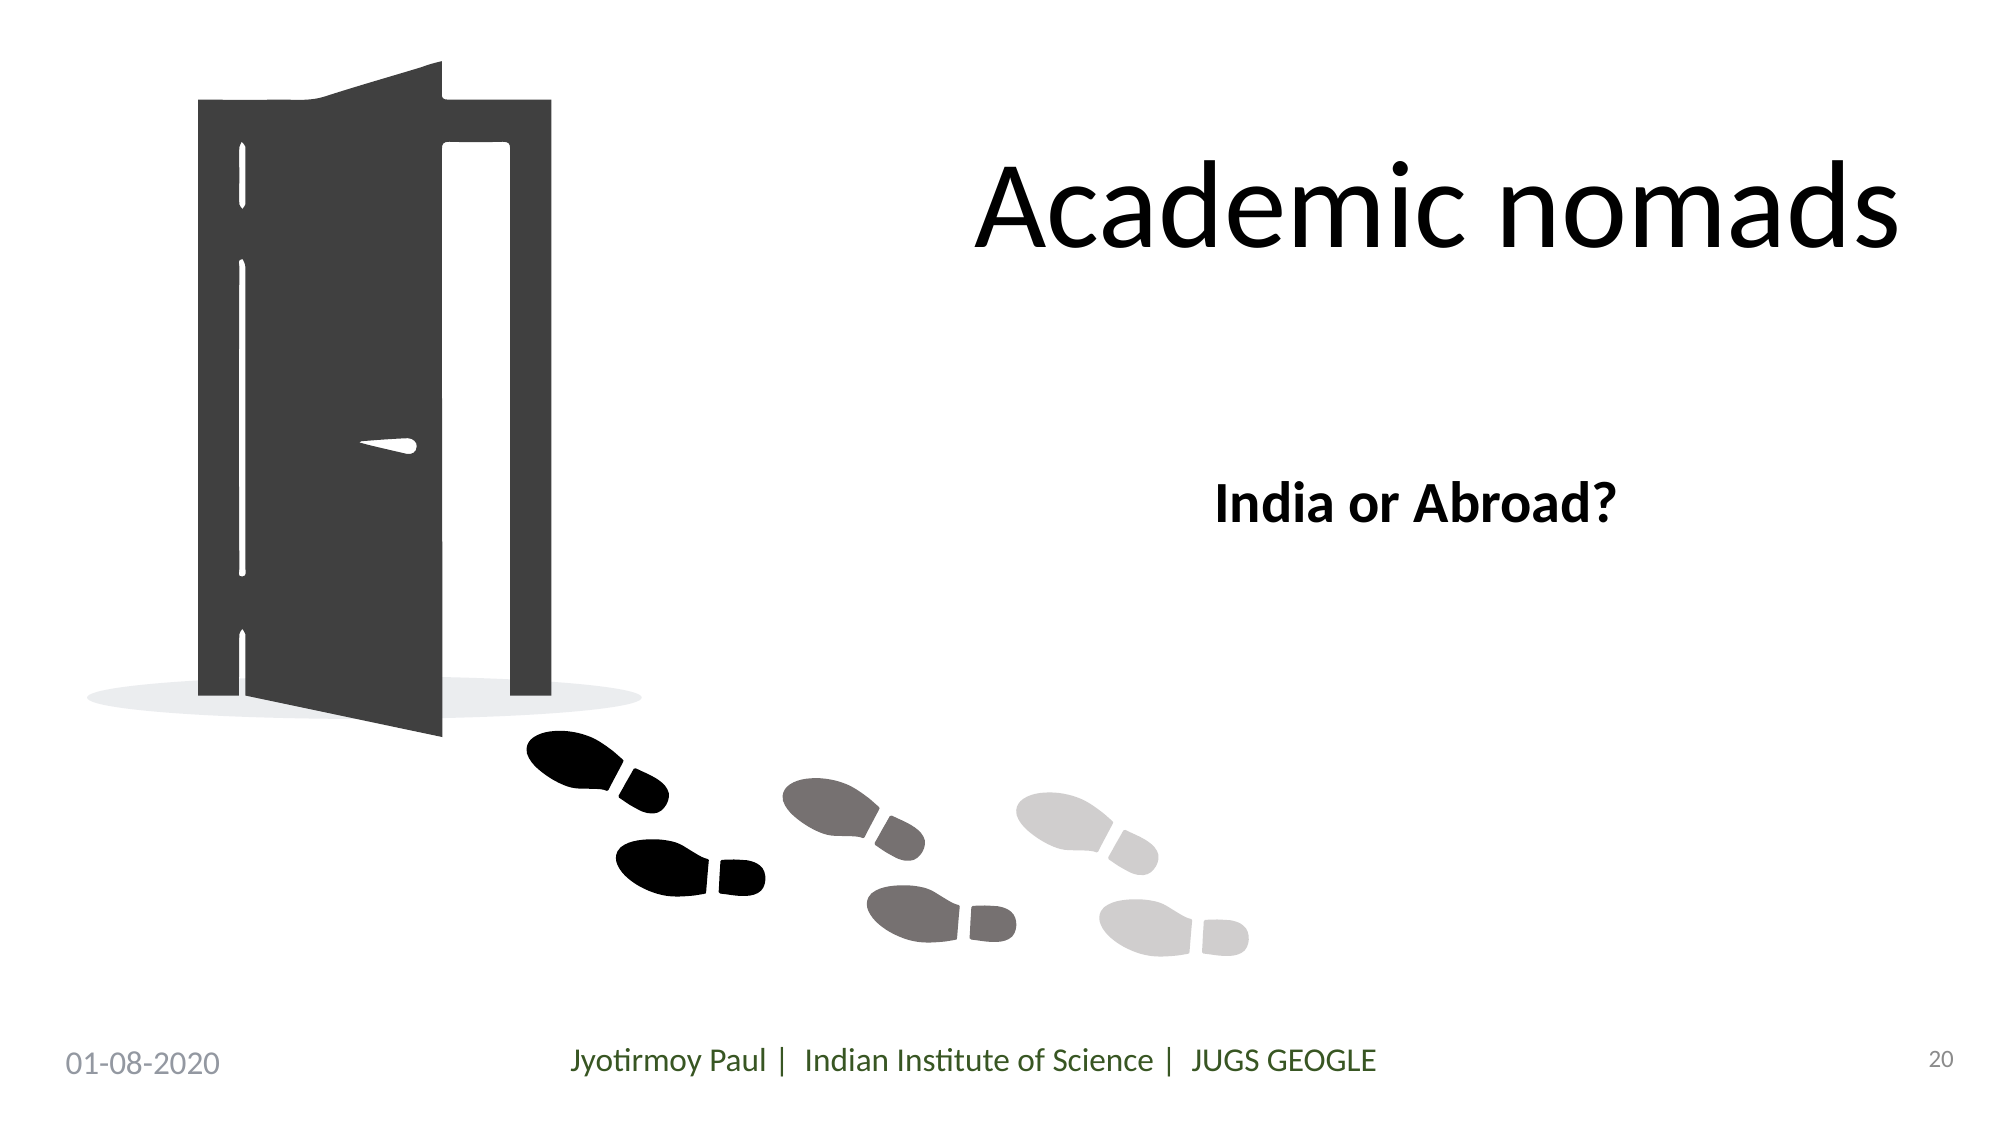

Academic nomads
India or Abroad?

20
01-08-2020
Jyotirmoy Paul |  Indian Institute of Science |  JUGS GEOGLE